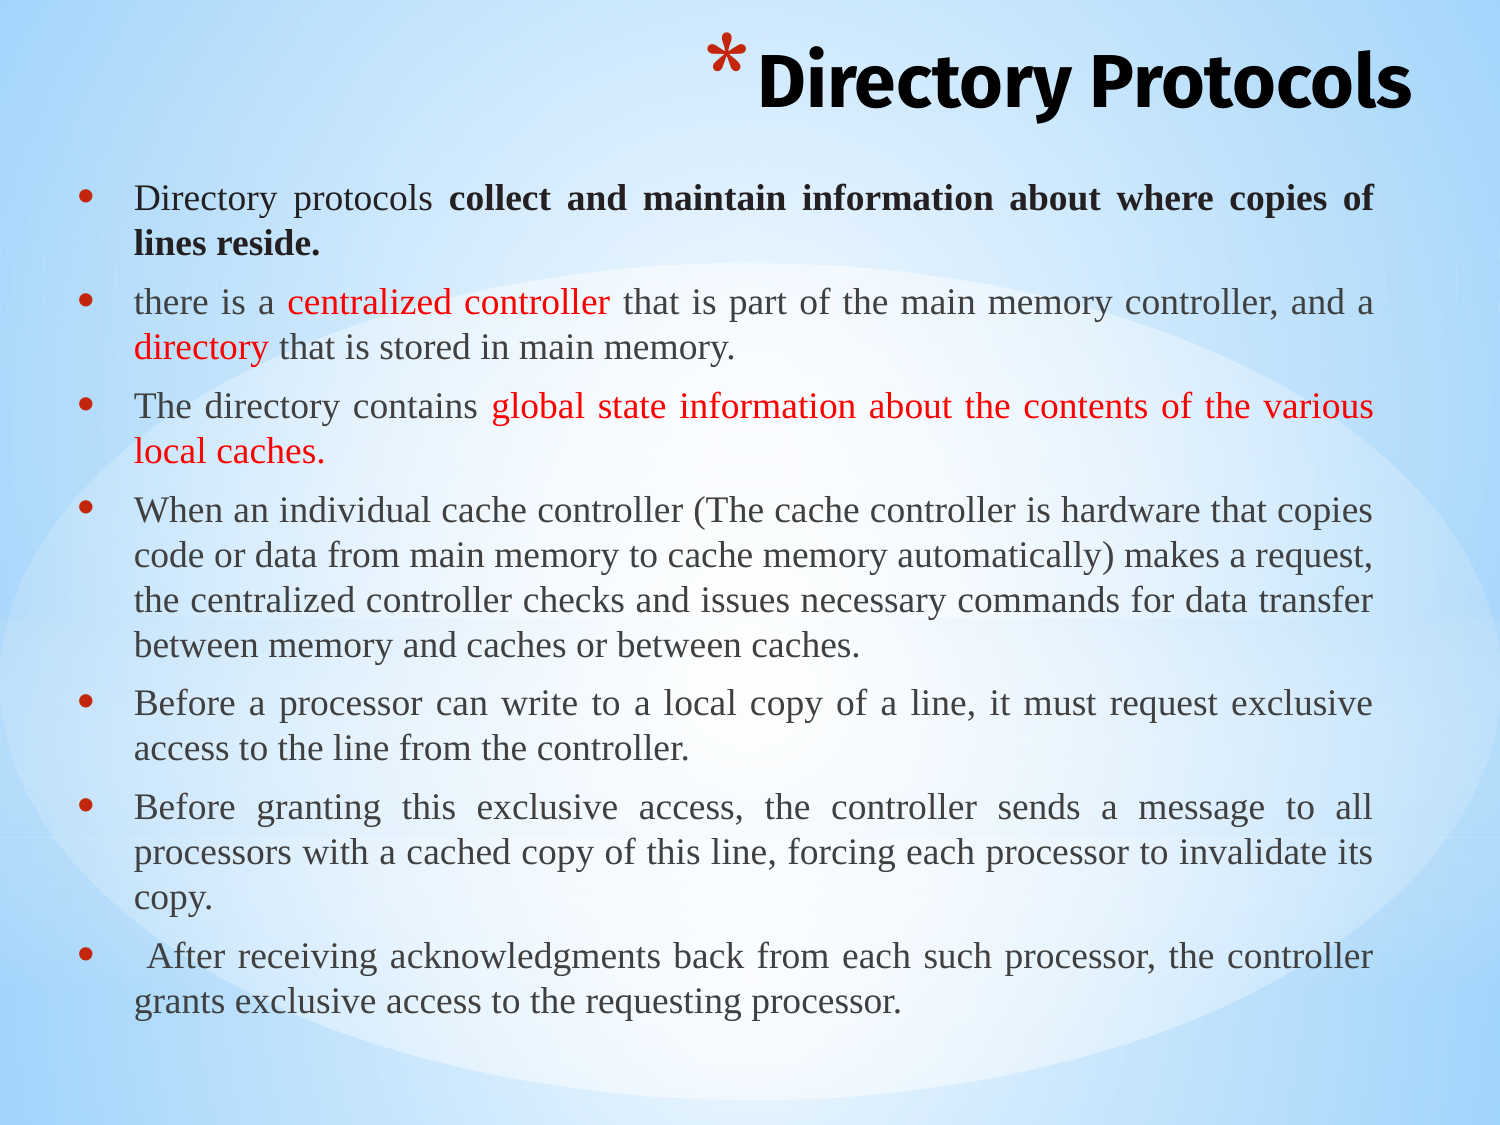

# Directory Protocols
Directory protocols collect and maintain information about where copies of lines reside.
there is a centralized controller that is part of the main memory controller, and a directory that is stored in main memory.
The directory contains global state information about the contents of the various local caches.
When an individual cache controller (The cache controller is hardware that copies code or data from main memory to cache memory automatically) makes a request, the centralized controller checks and issues necessary commands for data transfer between memory and caches or between caches.
Before a processor can write to a local copy of a line, it must request exclusive access to the line from the controller.
Before granting this exclusive access, the controller sends a message to all processors with a cached copy of this line, forcing each processor to invalidate its copy.
 After receiving acknowledgments back from each such processor, the controller grants exclusive access to the requesting processor.